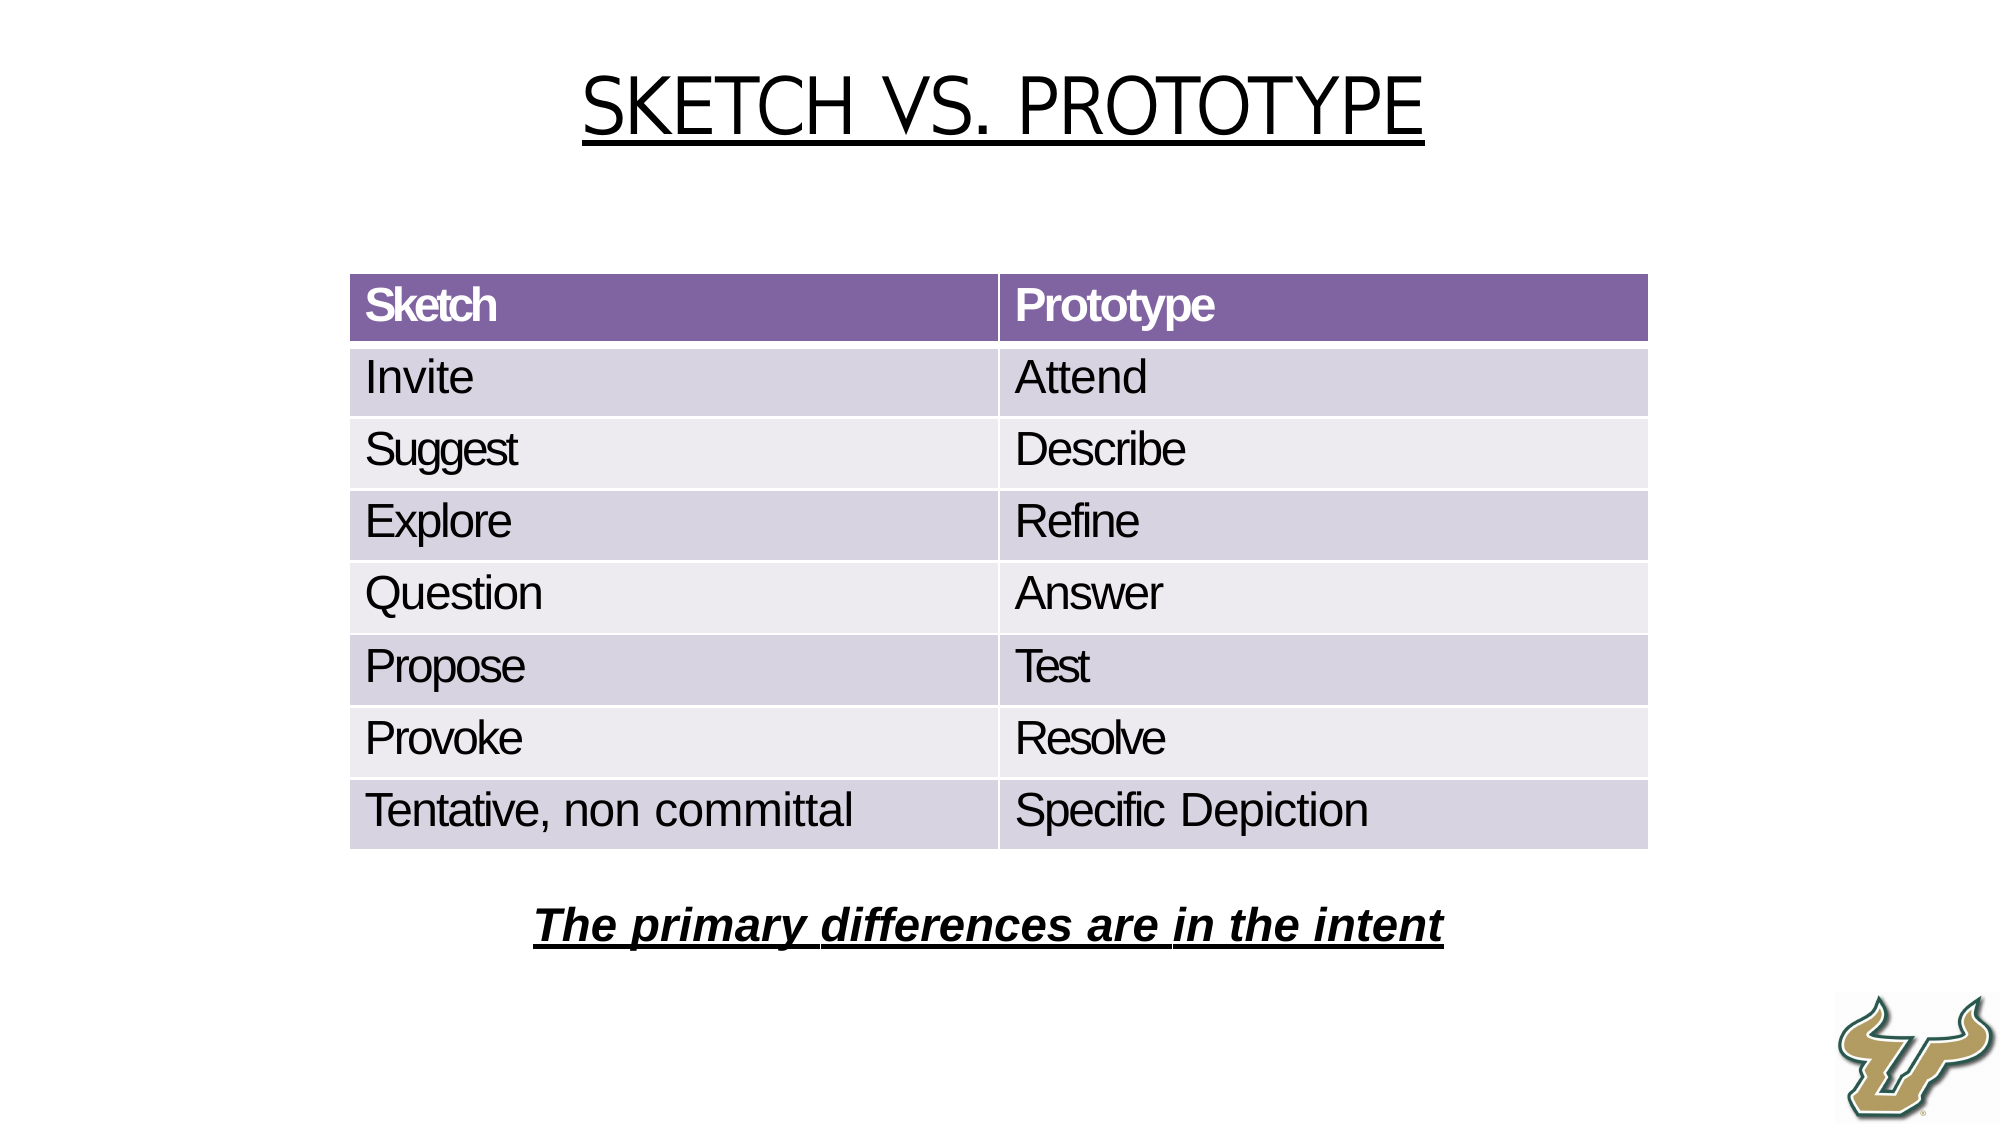

Sketch vs. Prototype
| Sketch | Prototype |
| --- | --- |
| Invite | Attend |
| Suggest | Describe |
| Explore | Refine |
| Question | Answer |
| Propose | Test |
| Provoke | Resolve |
| Tentative, non committal | Specific Depiction |
The primary differences are in the intent